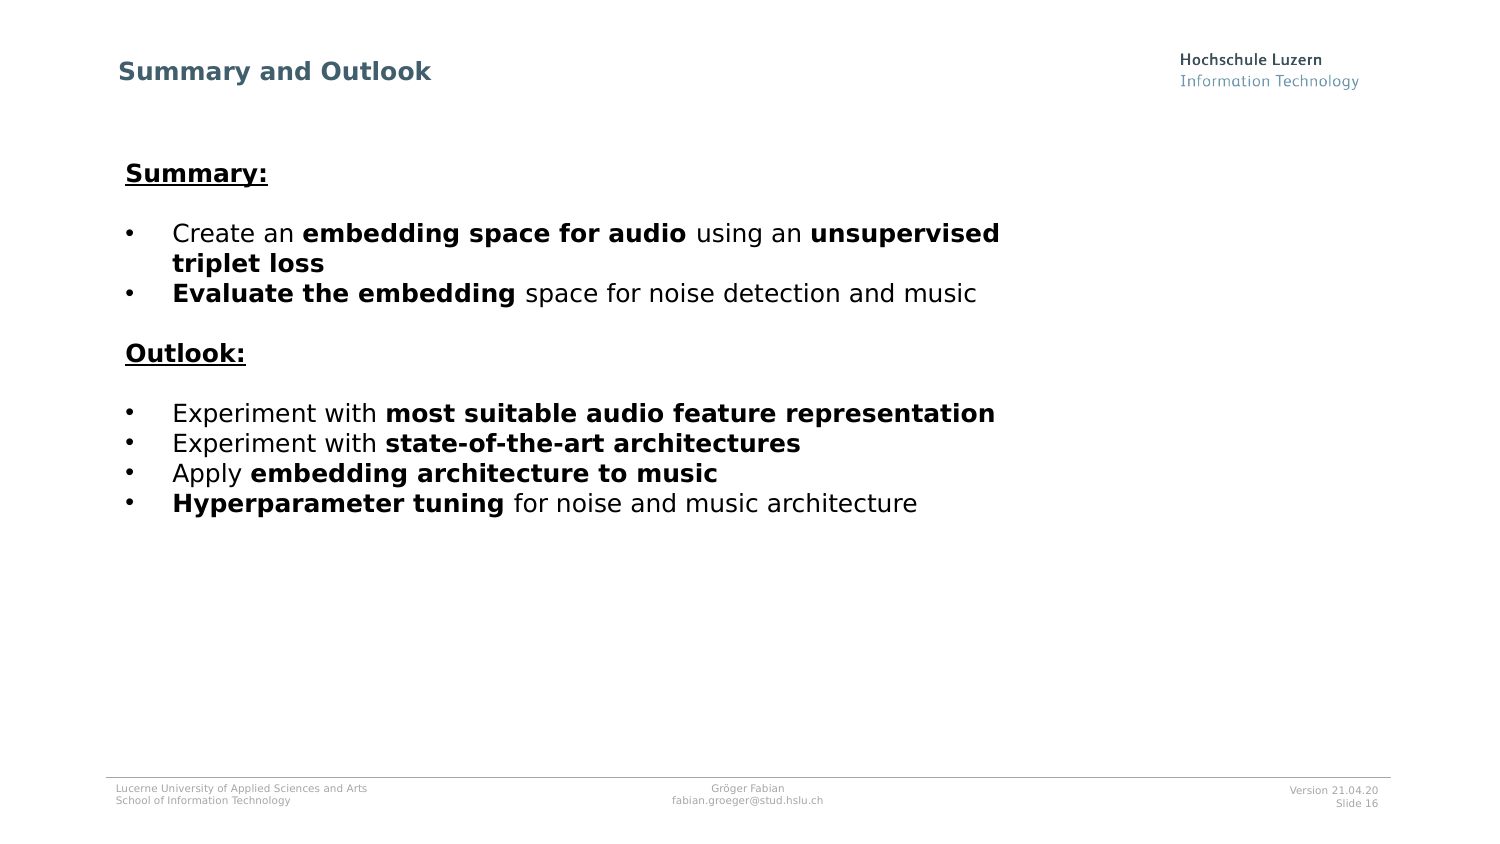

# Summary and Outlook
Summary:

Create an embedding space for audio using an unsupervised triplet loss
Evaluate the embedding space for noise detection and music

Outlook:

Experiment with most suitable audio feature representation
Experiment with state-of-the-art architectures
Apply embedding architecture to music
Hyperparameter tuning for noise and music architecture